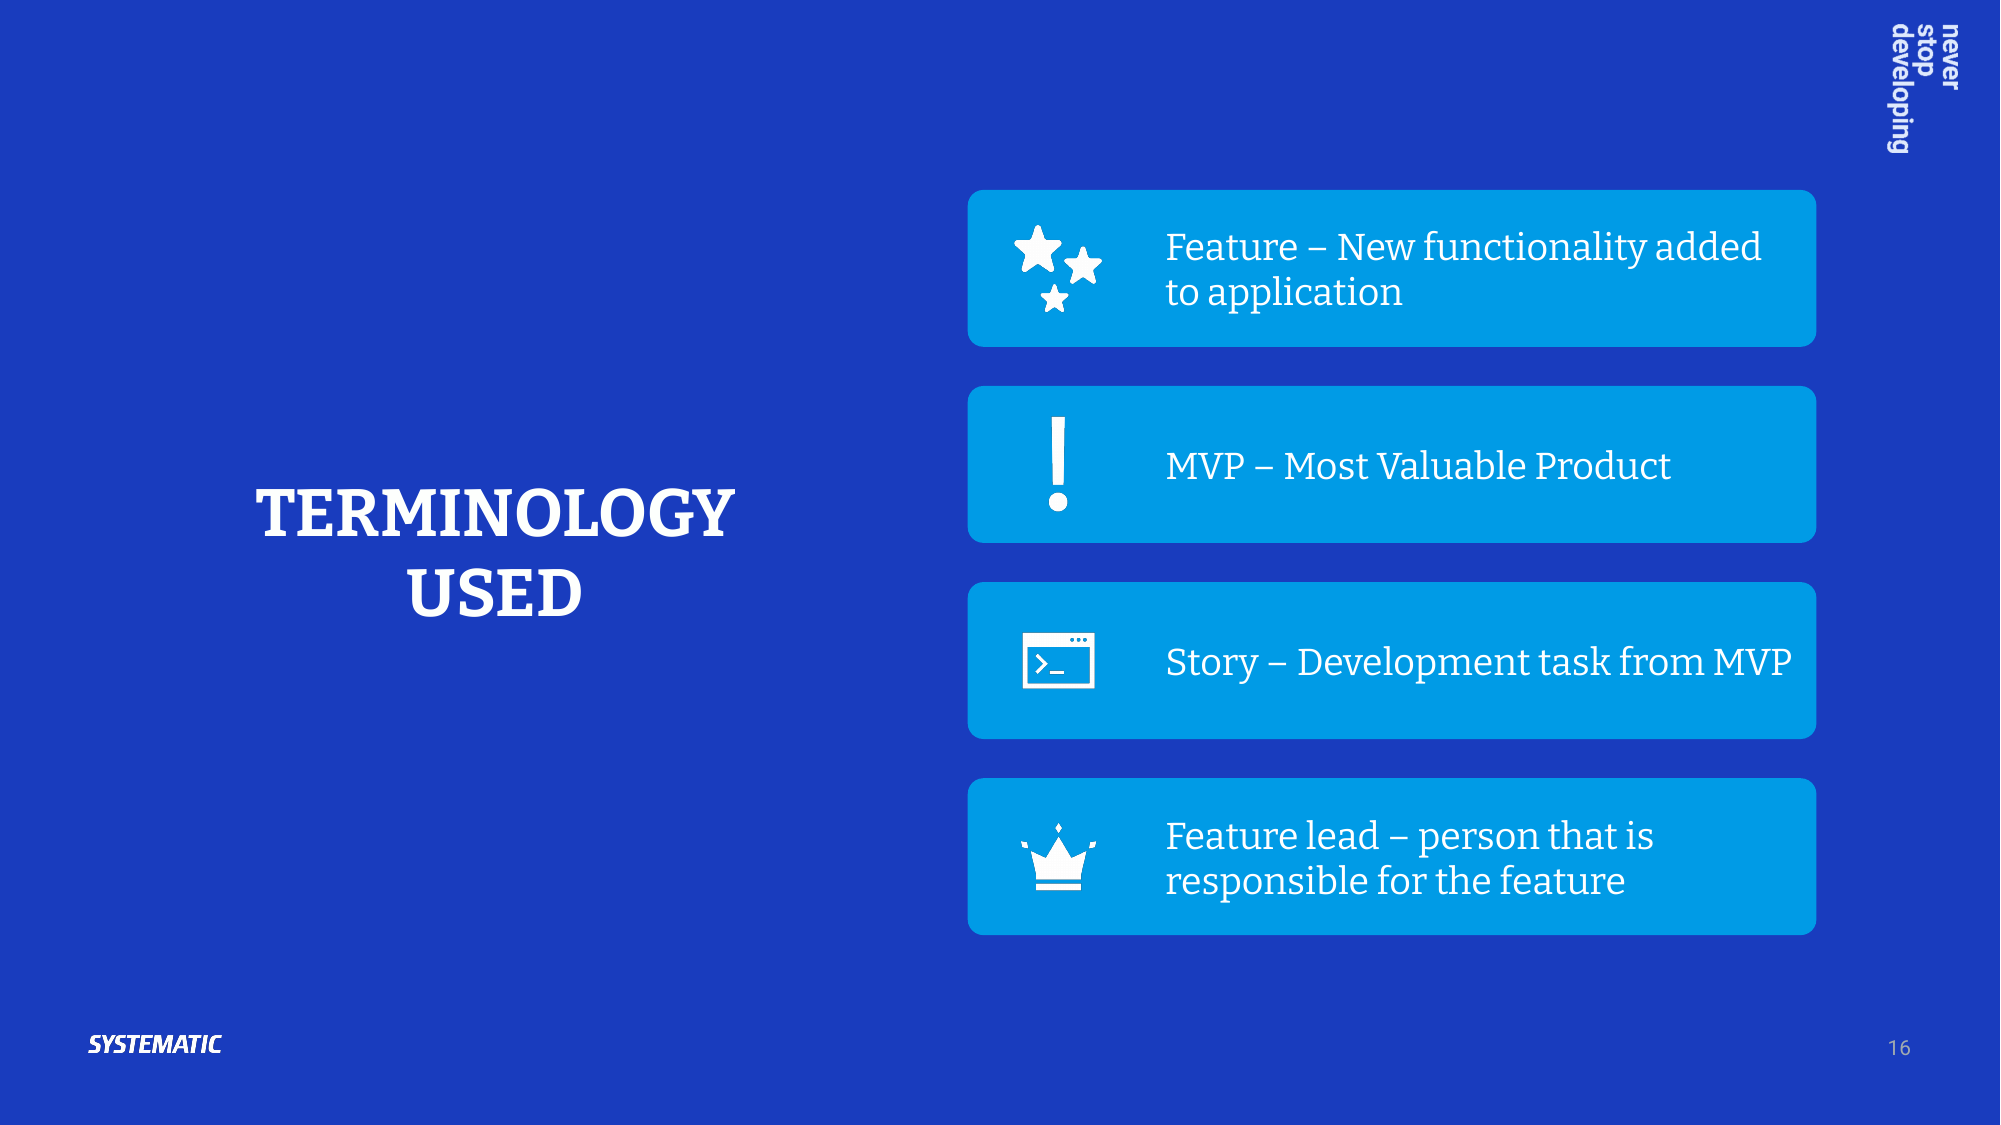

Feature – New functionality added to application
MVP – Most Valuable Product
Story – Development task from MVP
Feature lead – person that is responsible for the feature
TERMINOLOGY USED
MENTORING IN CONFIDENCE
16